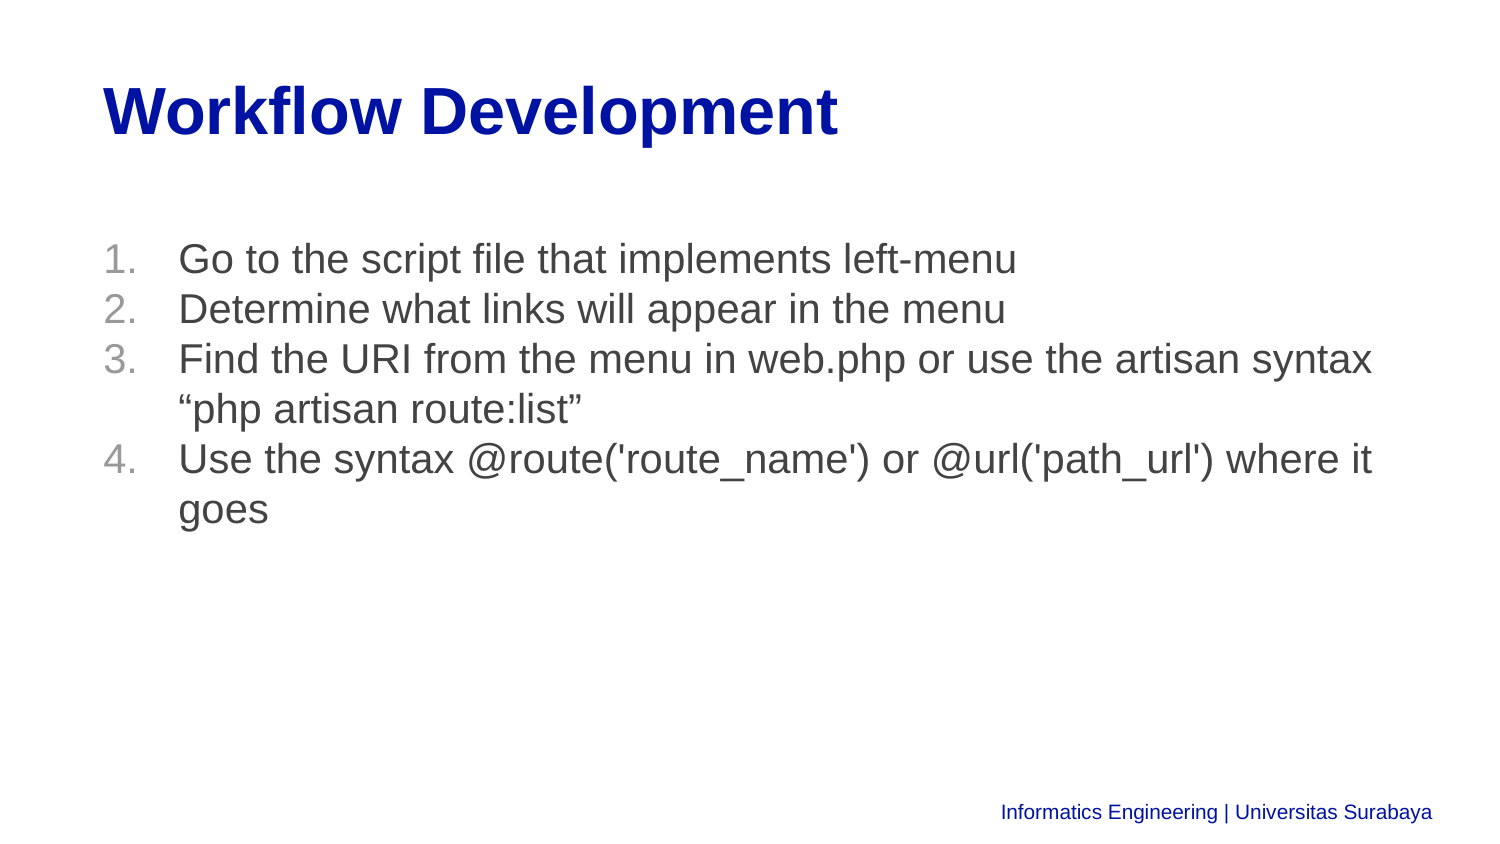

Workflow Development
Go to the script file that implements left-menu
Determine what links will appear in the menu
Find the URI from the menu in web.php or use the artisan syntax “php artisan route:list”
Use the syntax @route('route_name') or @url('path_url') where it goes
Informatics Engineering | Universitas Surabaya